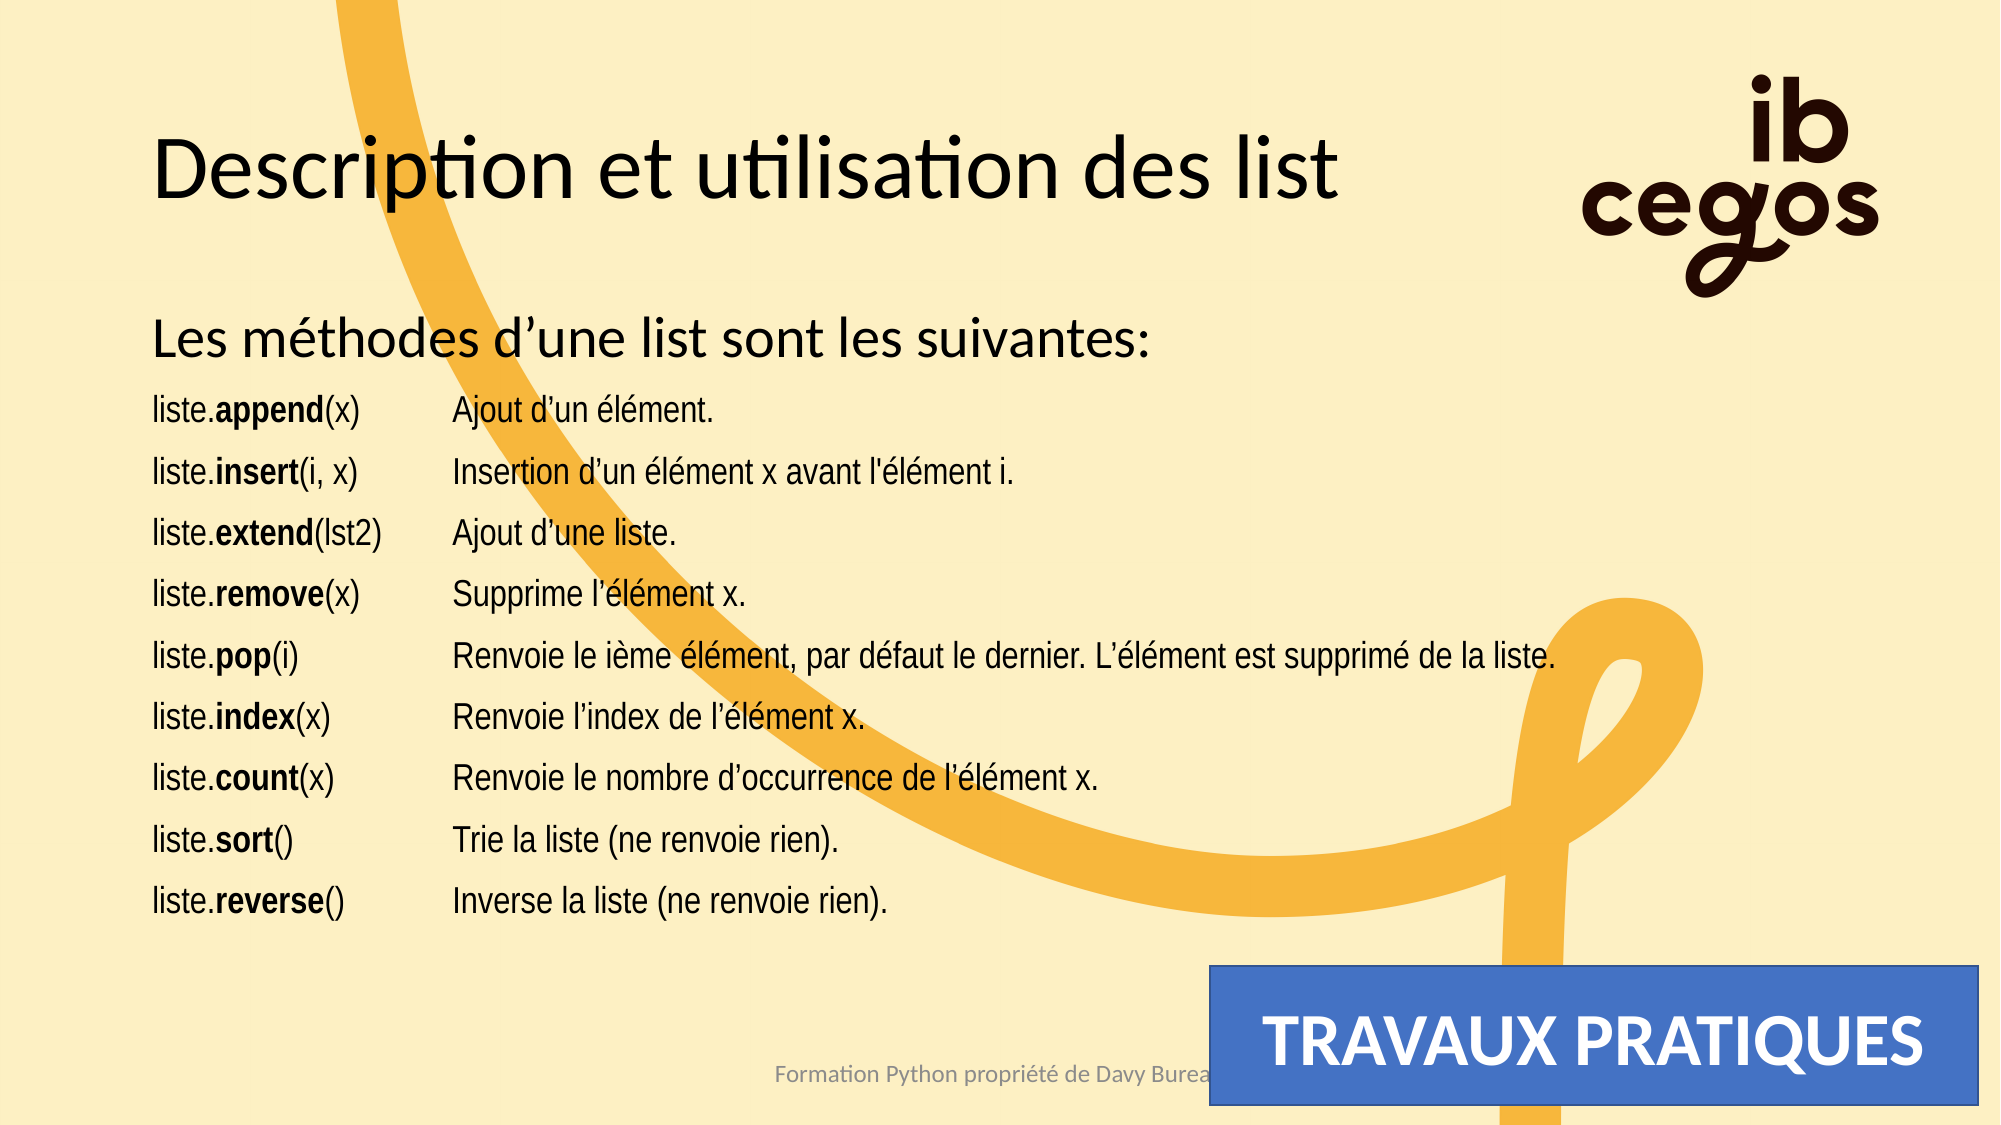

# Description et utilisation des list
Les méthodes d’une list sont les suivantes:
liste.append(x) 	Ajout d’un élément.
liste.insert(i, x) 	Insertion d’un élément x avant l'élément i.
liste.extend(lst2) 	Ajout d’une liste.
liste.remove(x) 	Supprime l’élément x.
liste.pop(i) 	Renvoie le ième élément, par défaut le dernier. L’élément est supprimé de la liste.
liste.index(x) 	Renvoie l’index de l’élément x.
liste.count(x) 	Renvoie le nombre d’occurrence de l’élément x.
liste.sort() 	Trie la liste (ne renvoie rien).
liste.reverse() 	Inverse la liste (ne renvoie rien).
TRAVAUX PRATIQUES
Formation Python propriété de Davy Bureau
80